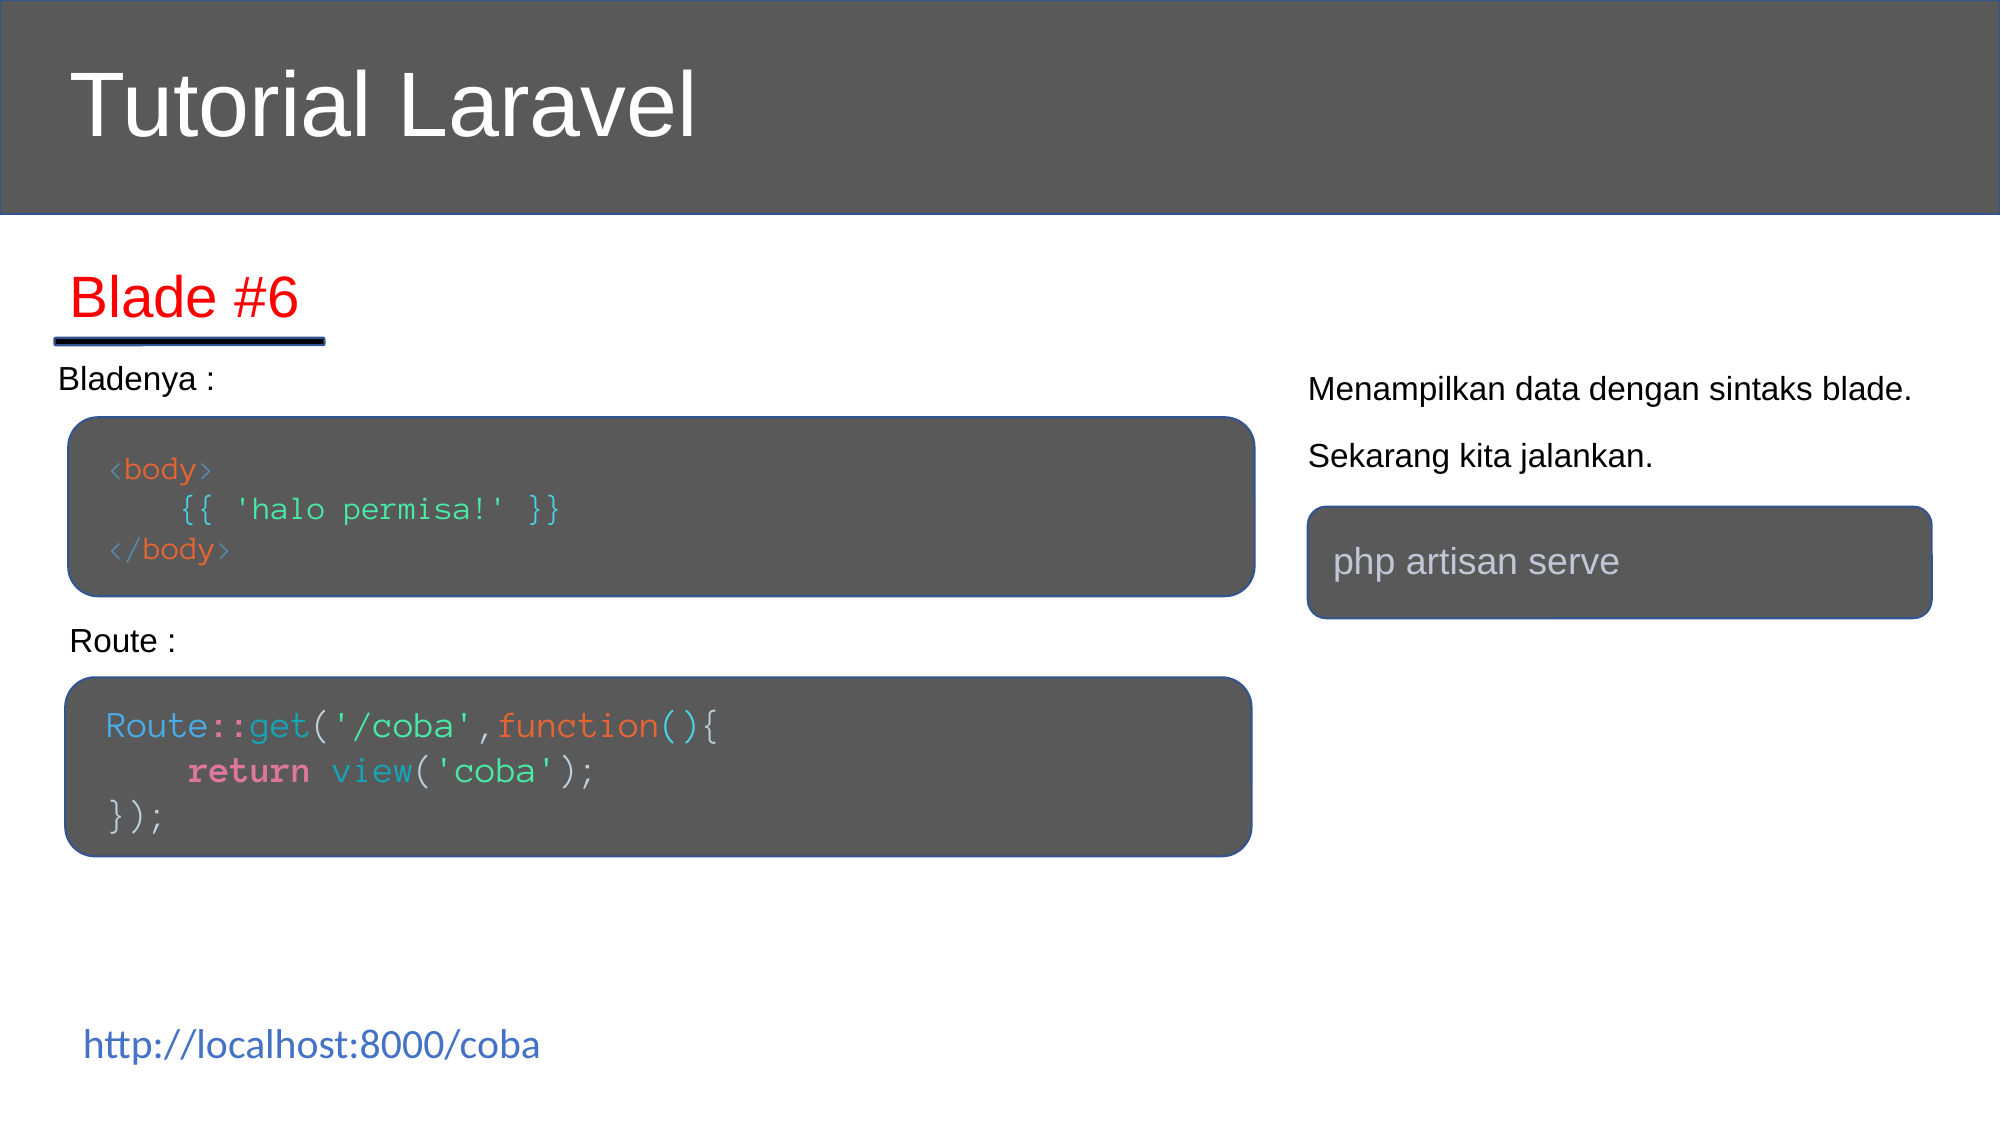

Tutorial Laravel
Blade #6

Bladenya :
Menampilkan data dengan sintaks blade.

Sekarang kita jalankan.
<body>
    {{ 'halo permisa!' }}
</body>

php artisan serve
Route :

Route::get('/coba',function(){
    return view('coba');
});
http://localhost:8000/coba